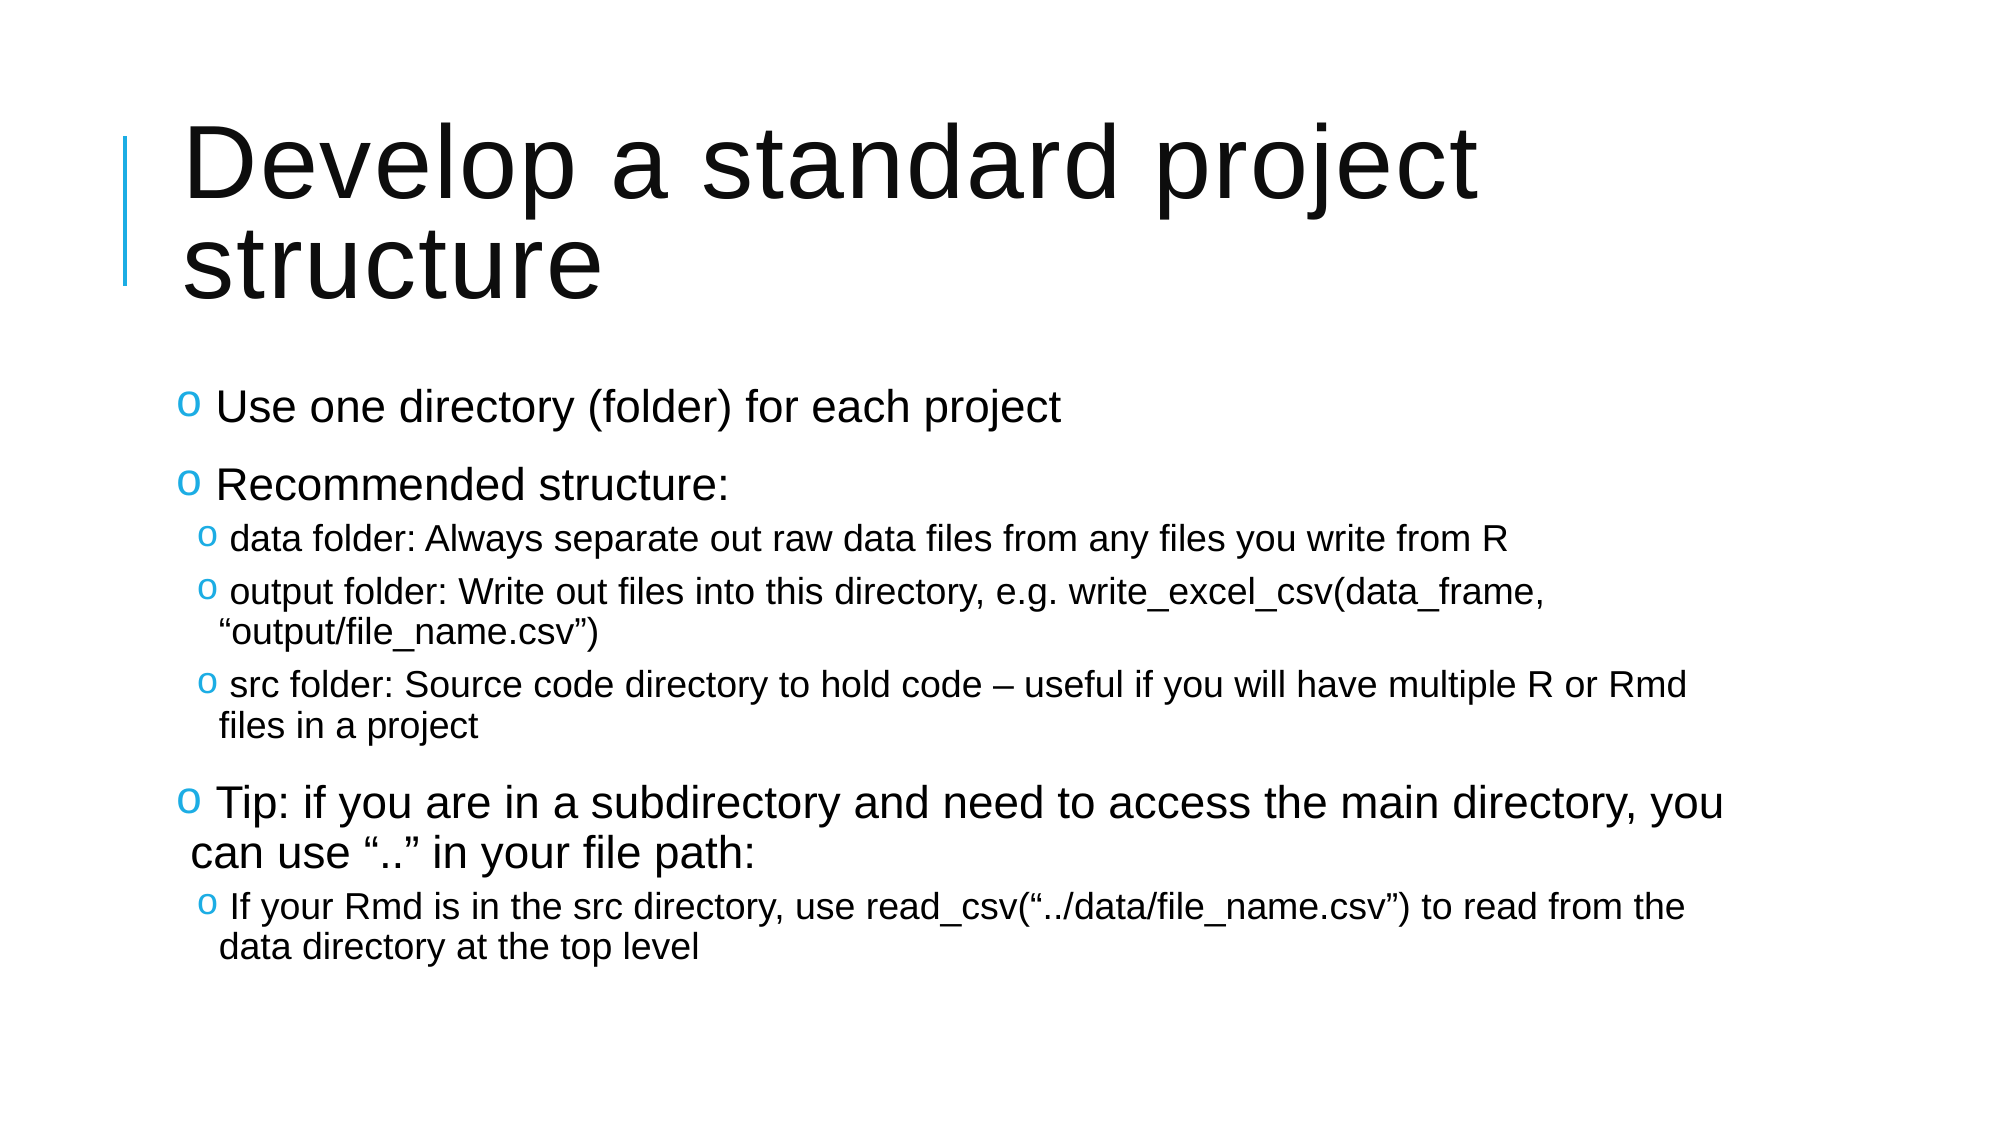

# Develop a standard project structure
 Use one directory (folder) for each project
 Recommended structure:
 data folder: Always separate out raw data files from any files you write from R
 output folder: Write out files into this directory, e.g. write_excel_csv(data_frame, “output/file_name.csv”)
 src folder: Source code directory to hold code – useful if you will have multiple R or Rmd files in a project
 Tip: if you are in a subdirectory and need to access the main directory, you can use “..” in your file path:
 If your Rmd is in the src directory, use read_csv(“../data/file_name.csv”) to read from the data directory at the top level